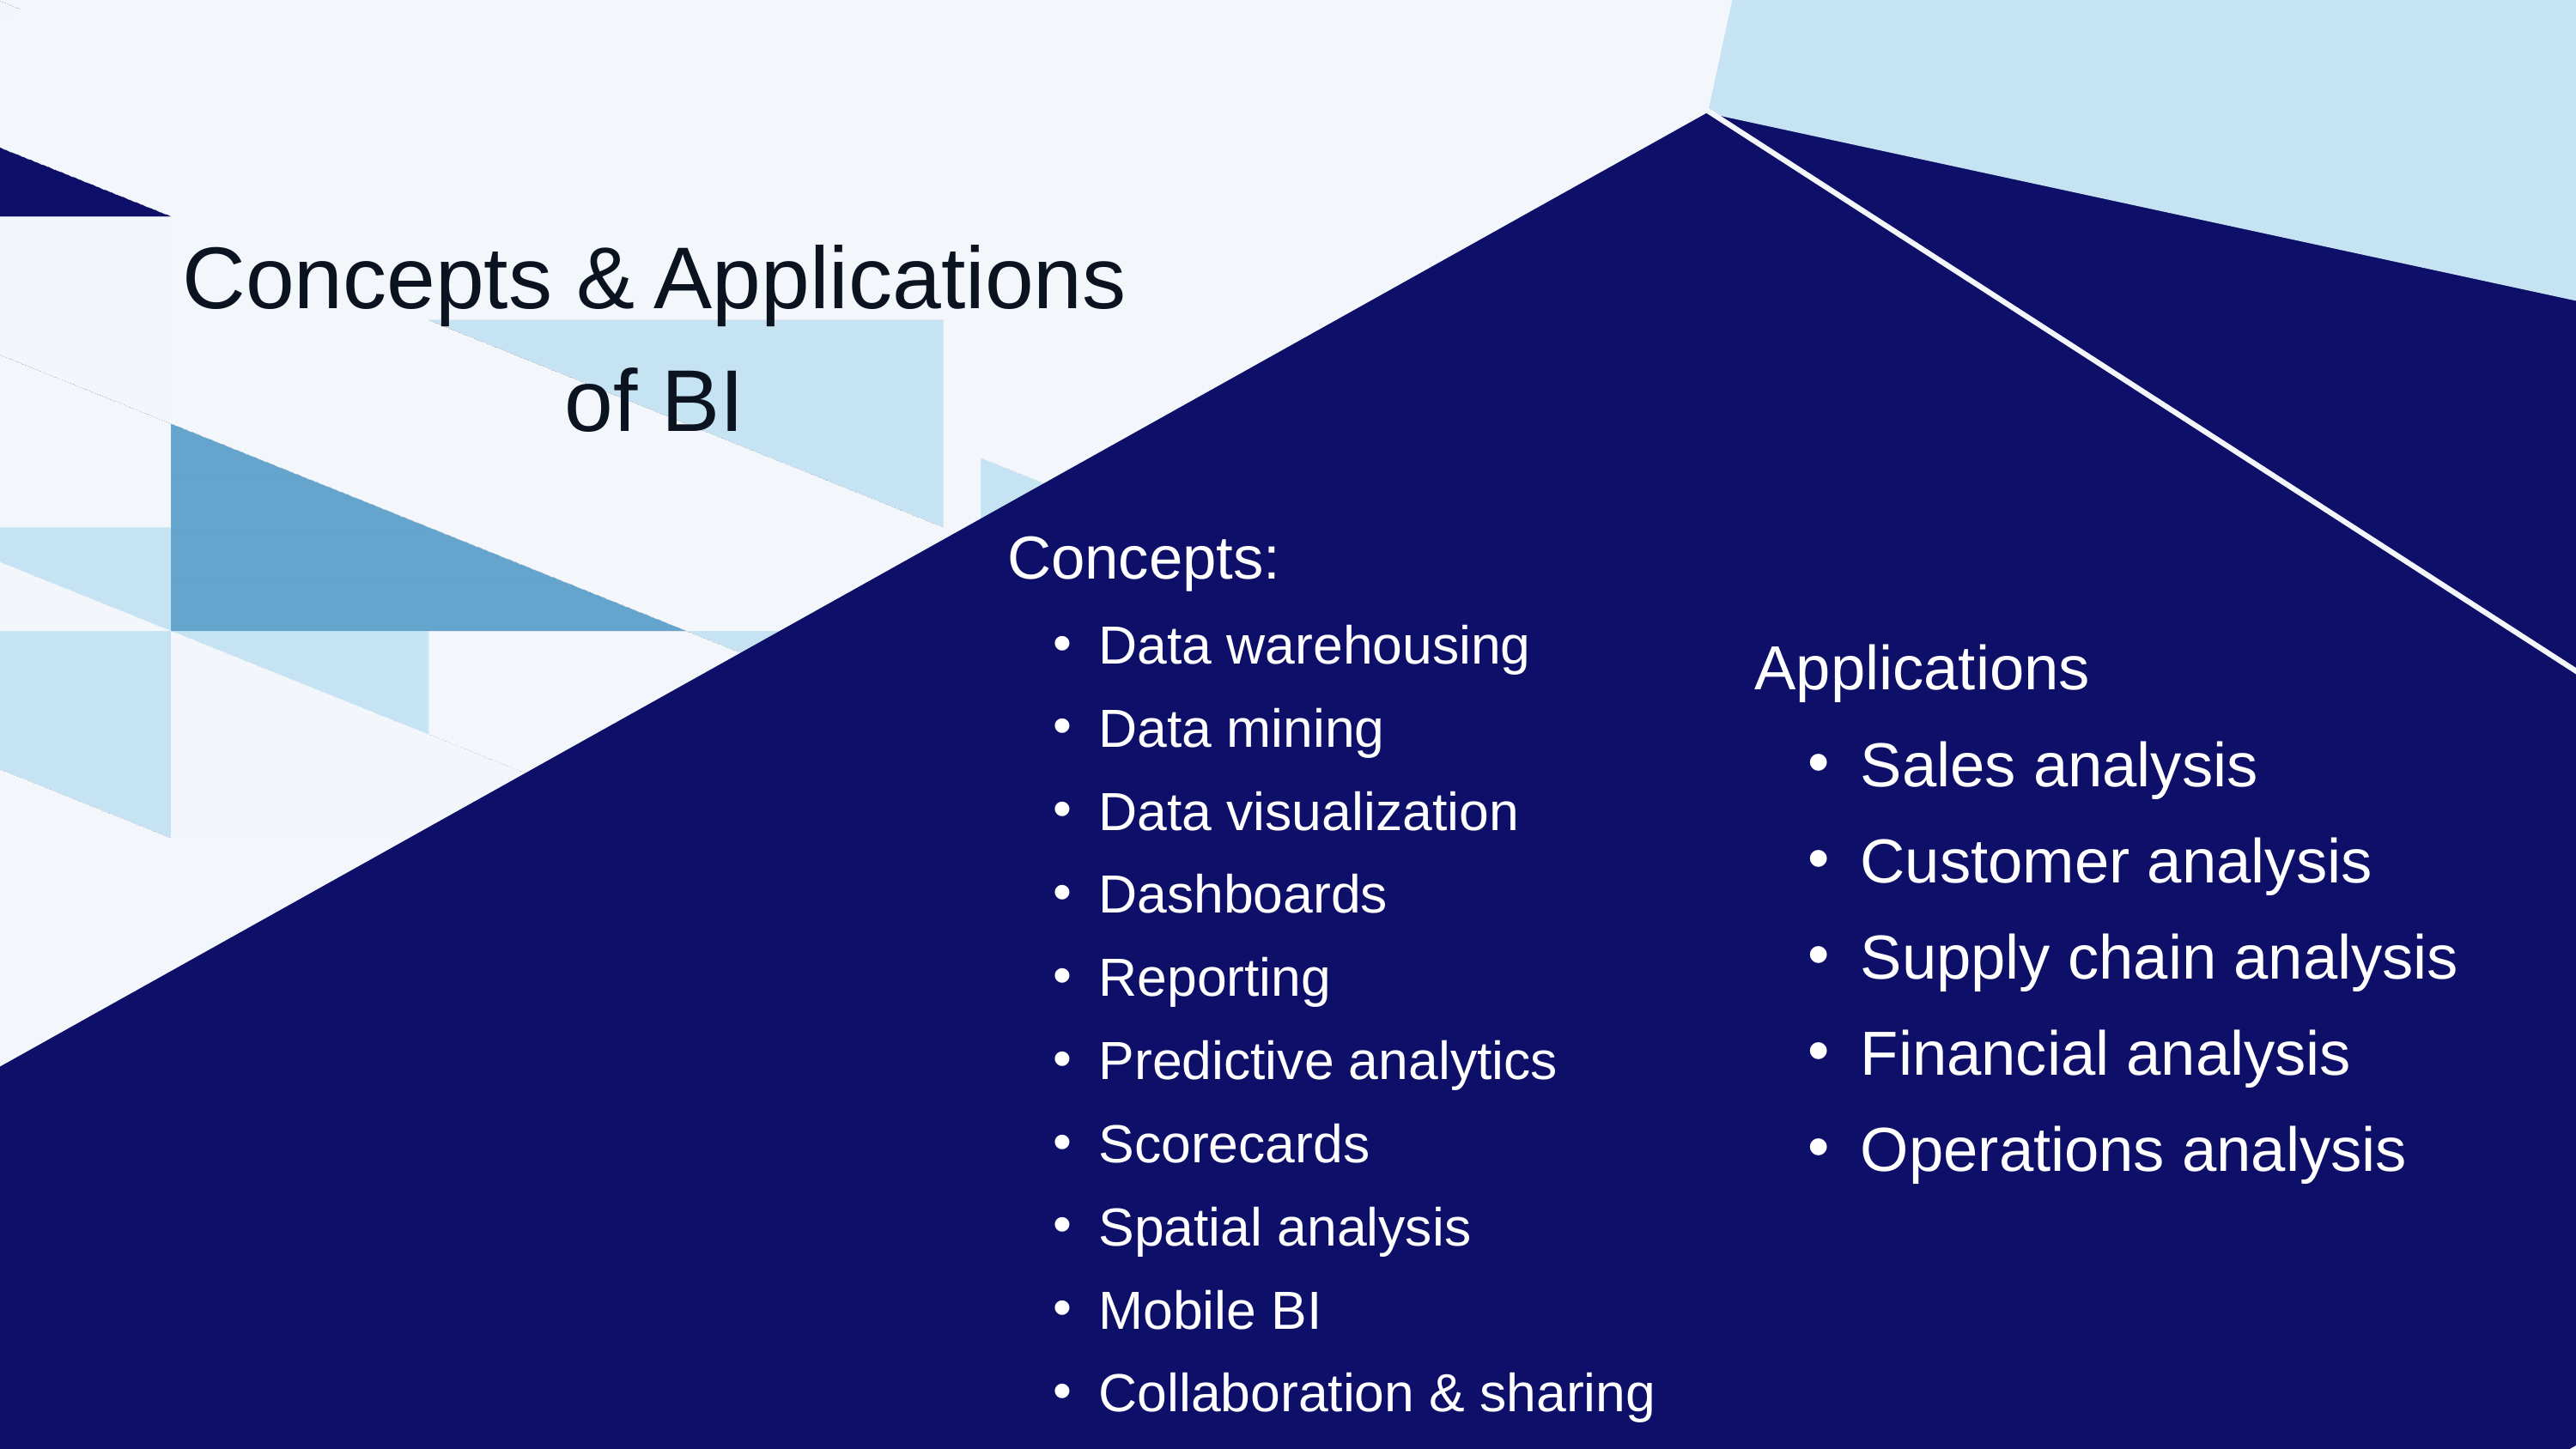

Concepts & Applications of BI

Concepts:
Data warehousing
Data mining
Data visualization
Dashboards
Reporting
Predictive analytics
Scorecards
Spatial analysis
Mobile BI
Collaboration & sharing

Applications
Sales analysis
Customer analysis
Supply chain analysis
Financial analysis
Operations analysis